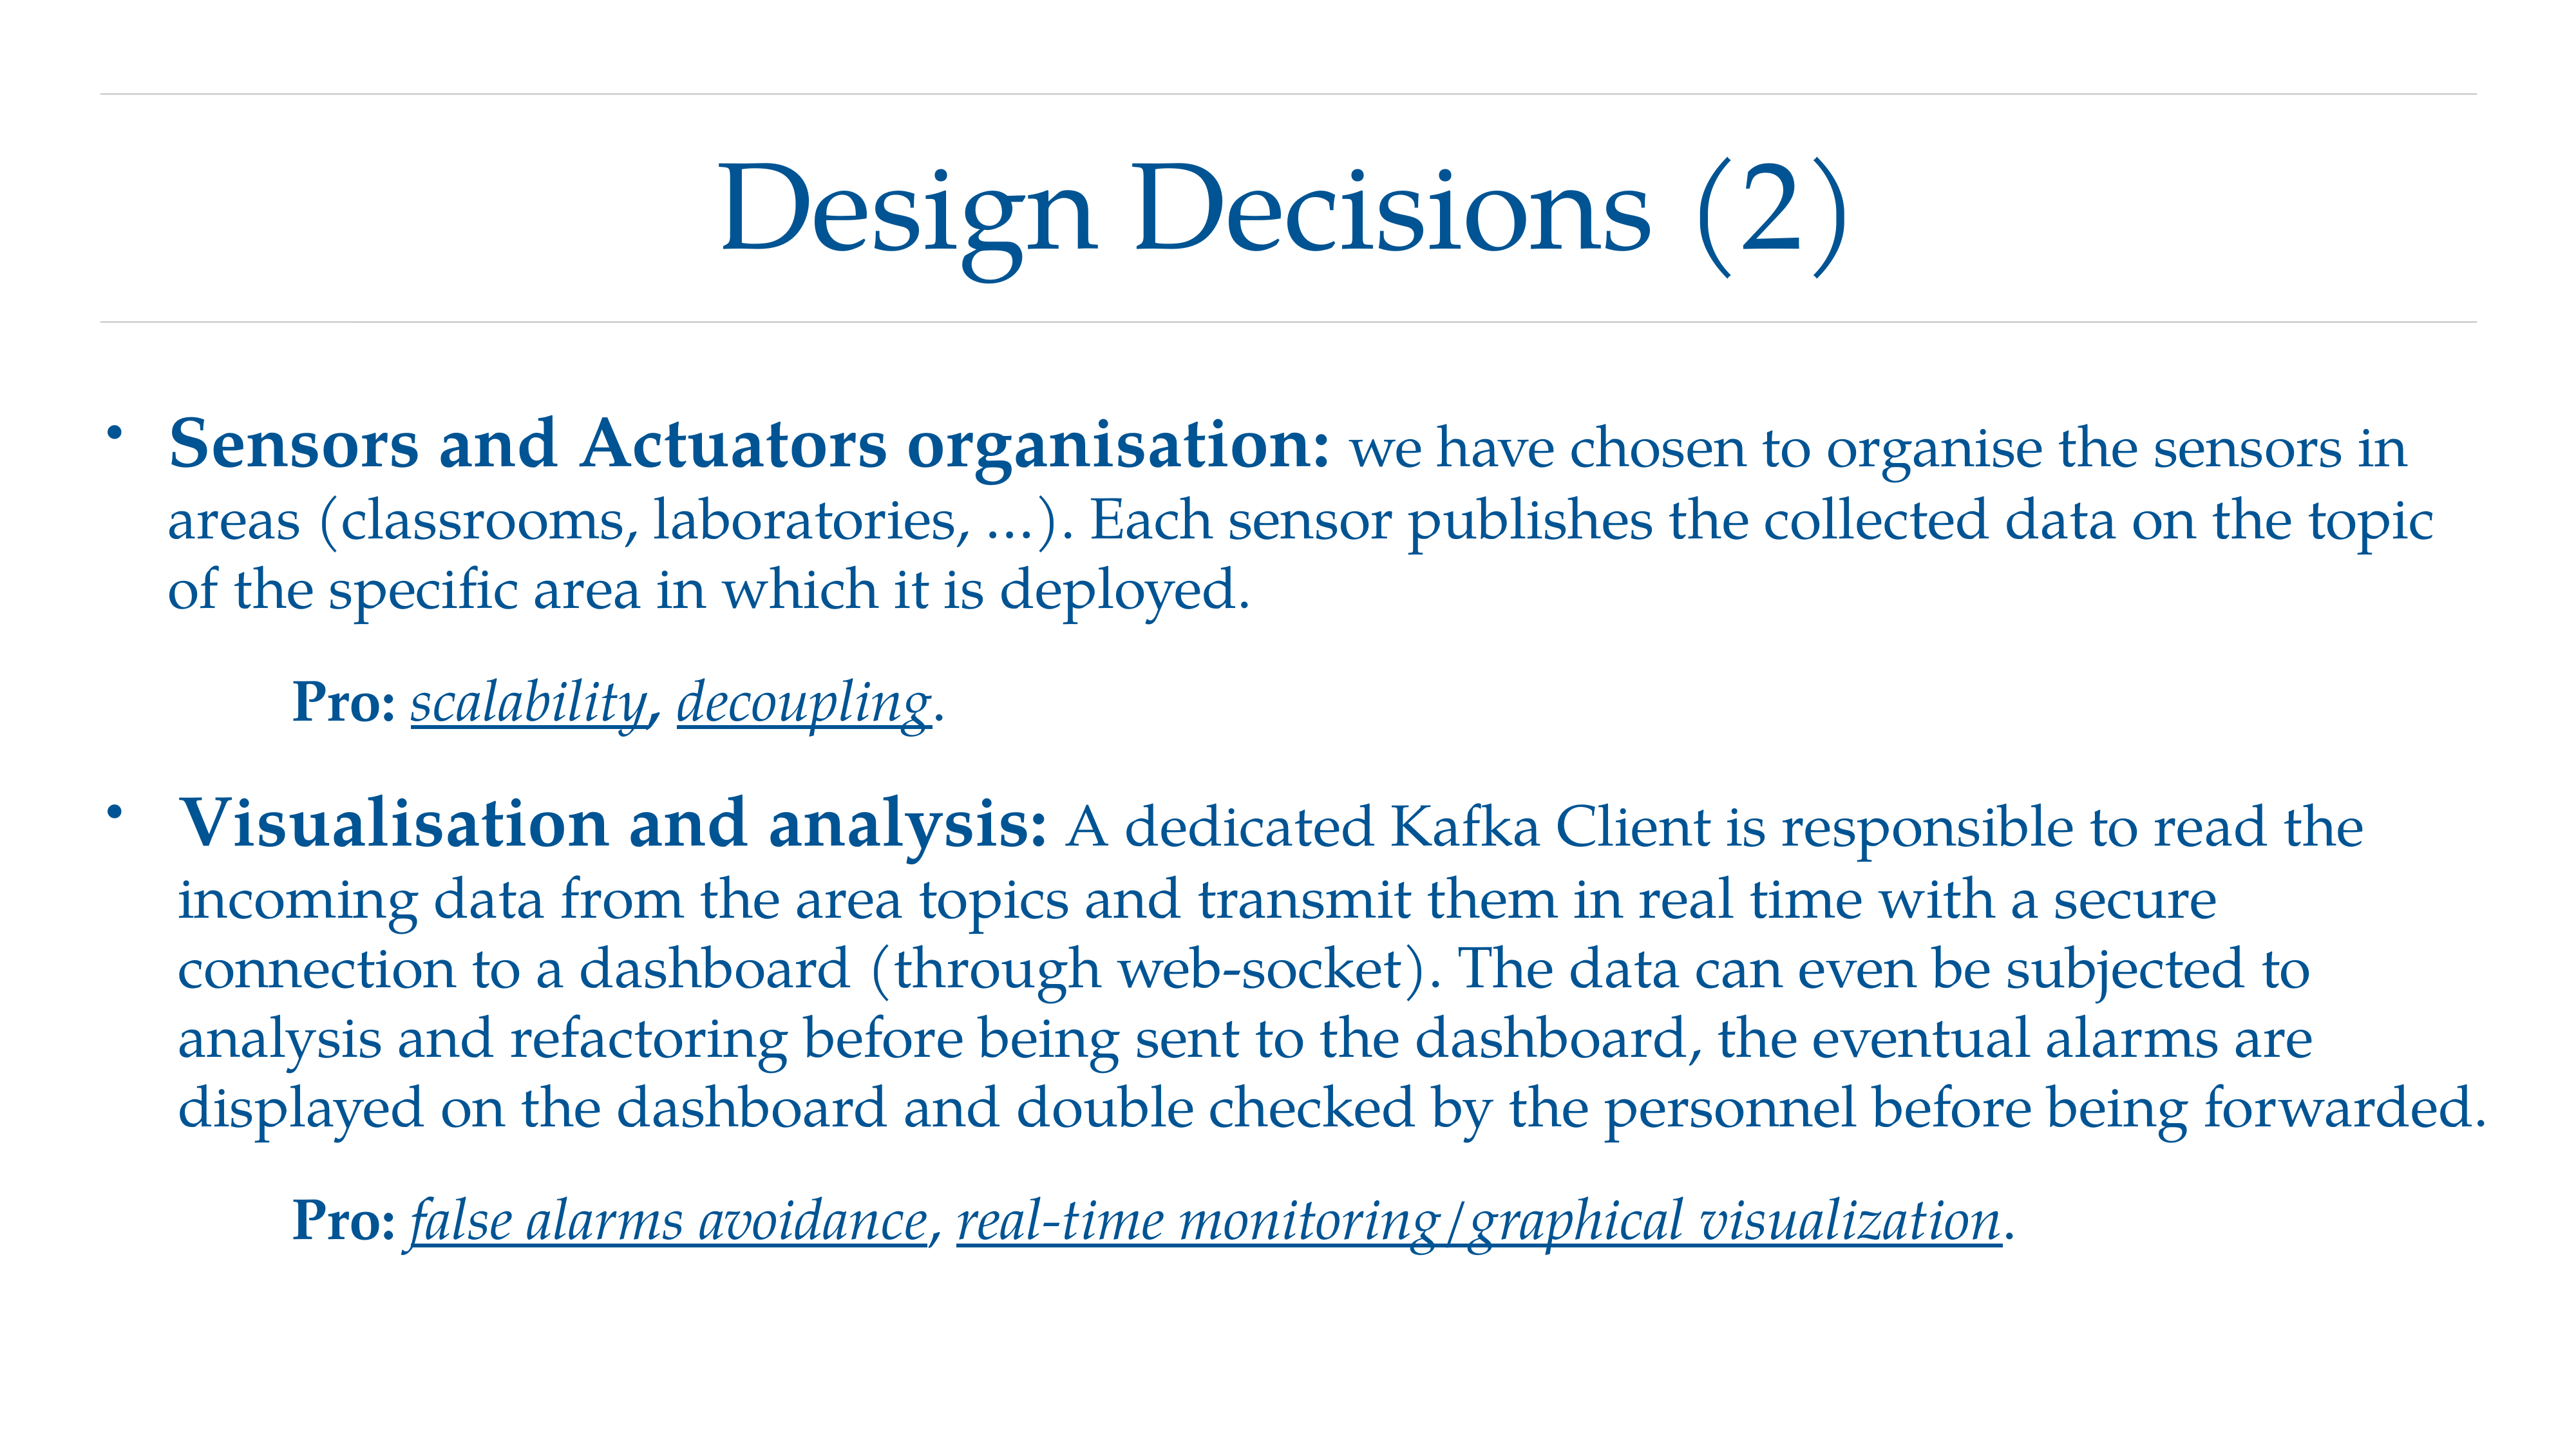

# Design Decisions (2)
Sensors and Actuators organisation: we have chosen to organise the sensors in areas (classrooms, laboratories, …). Each sensor publishes the collected data on the topic of the specific area in which it is deployed.
Pro: scalability, decoupling.
Visualisation and analysis: A dedicated Kafka Client is responsible to read the incoming data from the area topics and transmit them in real time with a secure connection to a dashboard (through web-socket). The data can even be subjected to analysis and refactoring before being sent to the dashboard, the eventual alarms are displayed on the dashboard and double checked by the personnel before being forwarded.
Pro: false alarms avoidance, real-time monitoring/graphical visualization.